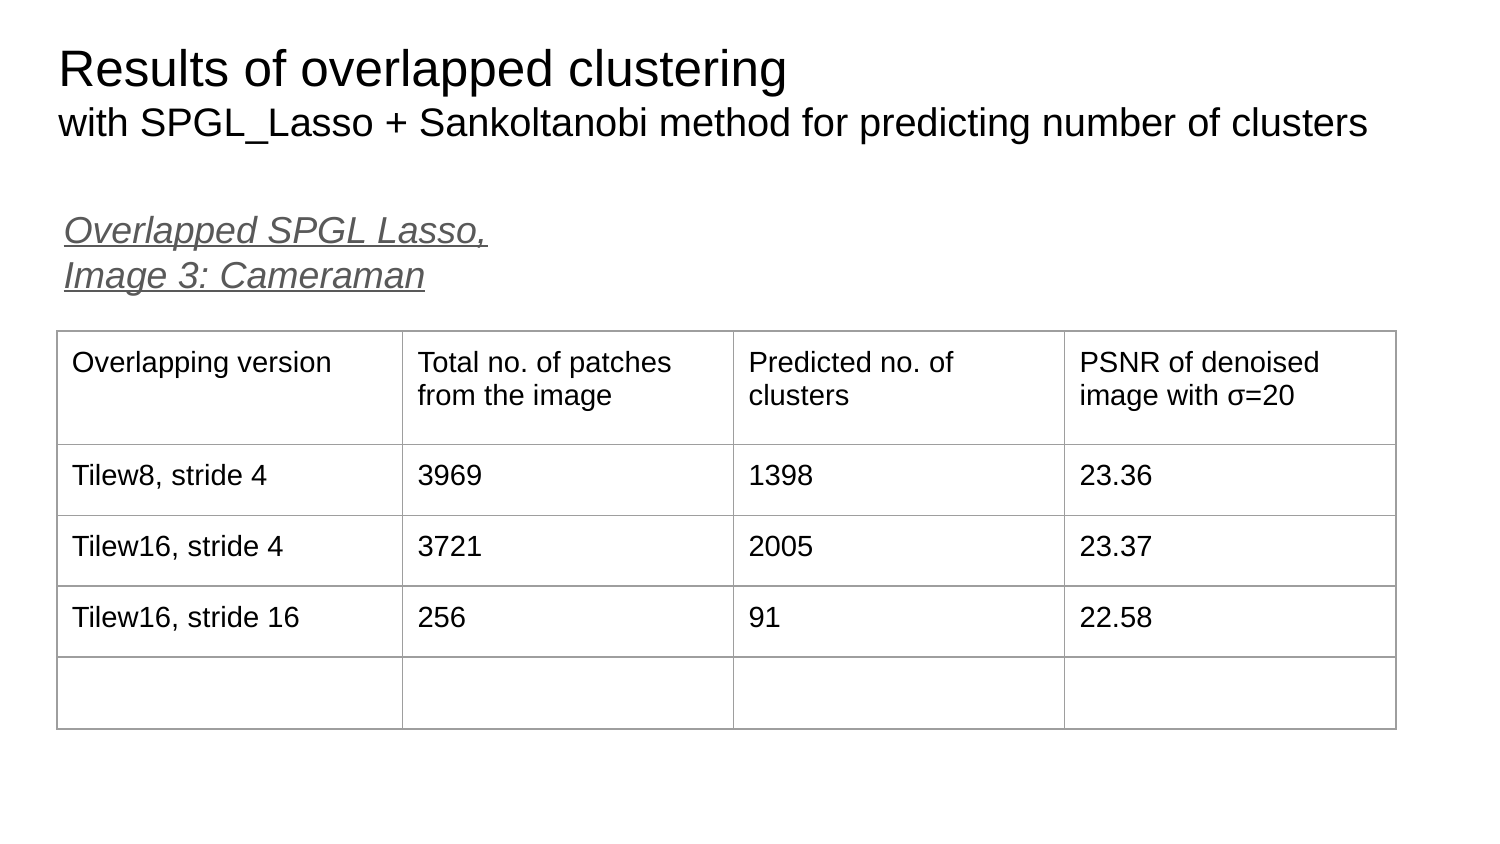

# Results of overlapped clustering
with SPGL_Lasso + Sankoltanobi method for predicting number of clusters
Overlapped SPGL Lasso, Image 3: Cameraman
| Overlapping version | Total no. of patches from the image | Predicted no. of clusters | PSNR of denoised image with σ=20 |
| --- | --- | --- | --- |
| Tilew8, stride 4 | 3969 | 1398 | 23.36 |
| Tilew16, stride 4 | 3721 | 2005 | 23.37 |
| Tilew16, stride 16 | 256 | 91 | 22.58 |
|  |  |  |  |